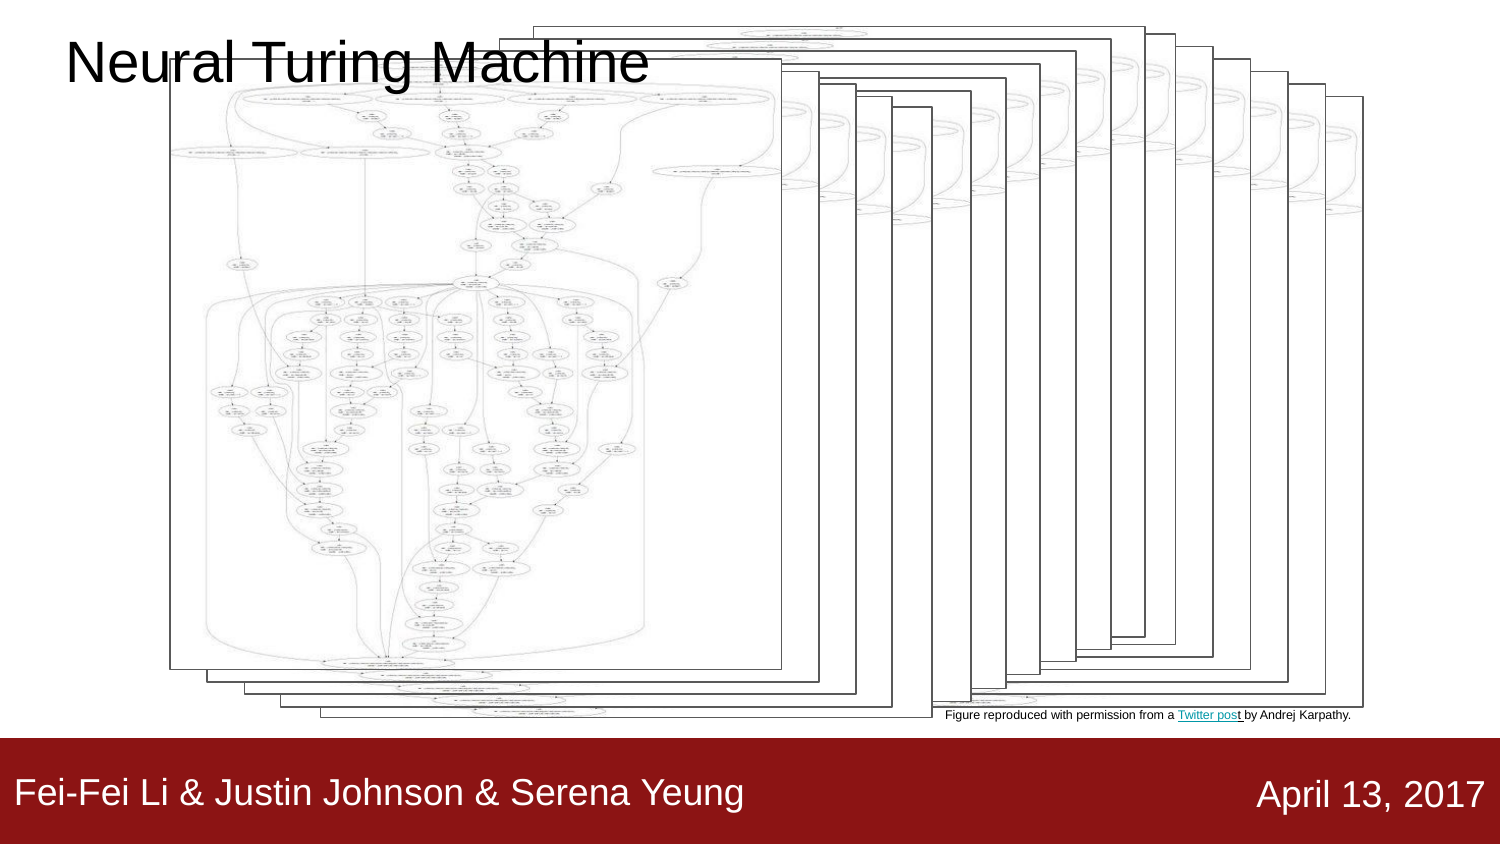

# Neural Turing Machine

Figure reproduced with permission from a Twitter post by Andrej Karpathy.

	April 13, 2017
Fei-Fei Li & Justin Johnson & Serena Yeung